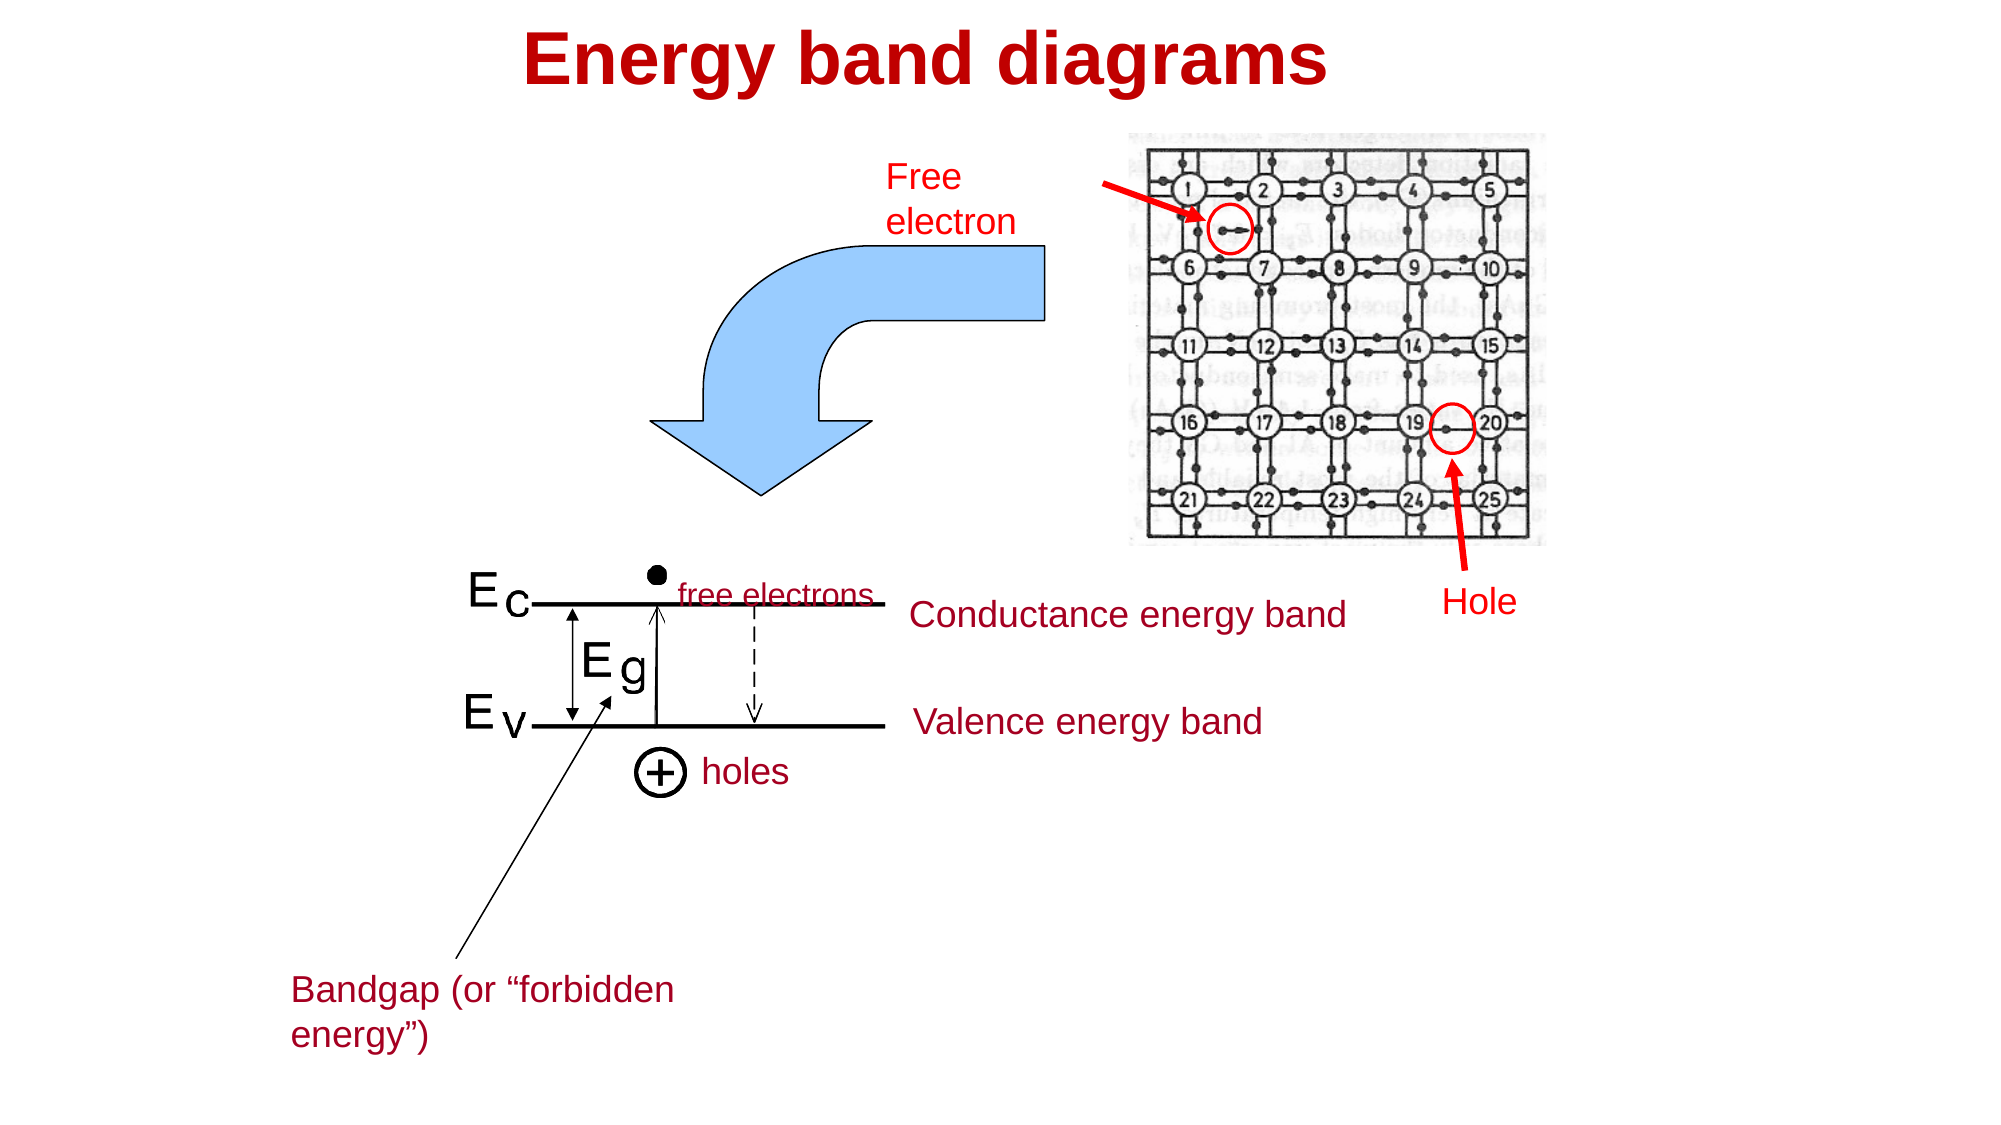

# Energy band diagrams

Free electron

free electrons	Conductance energy band

Hole

Valence energy band
holes

Bandgap (or “forbidden energy”)